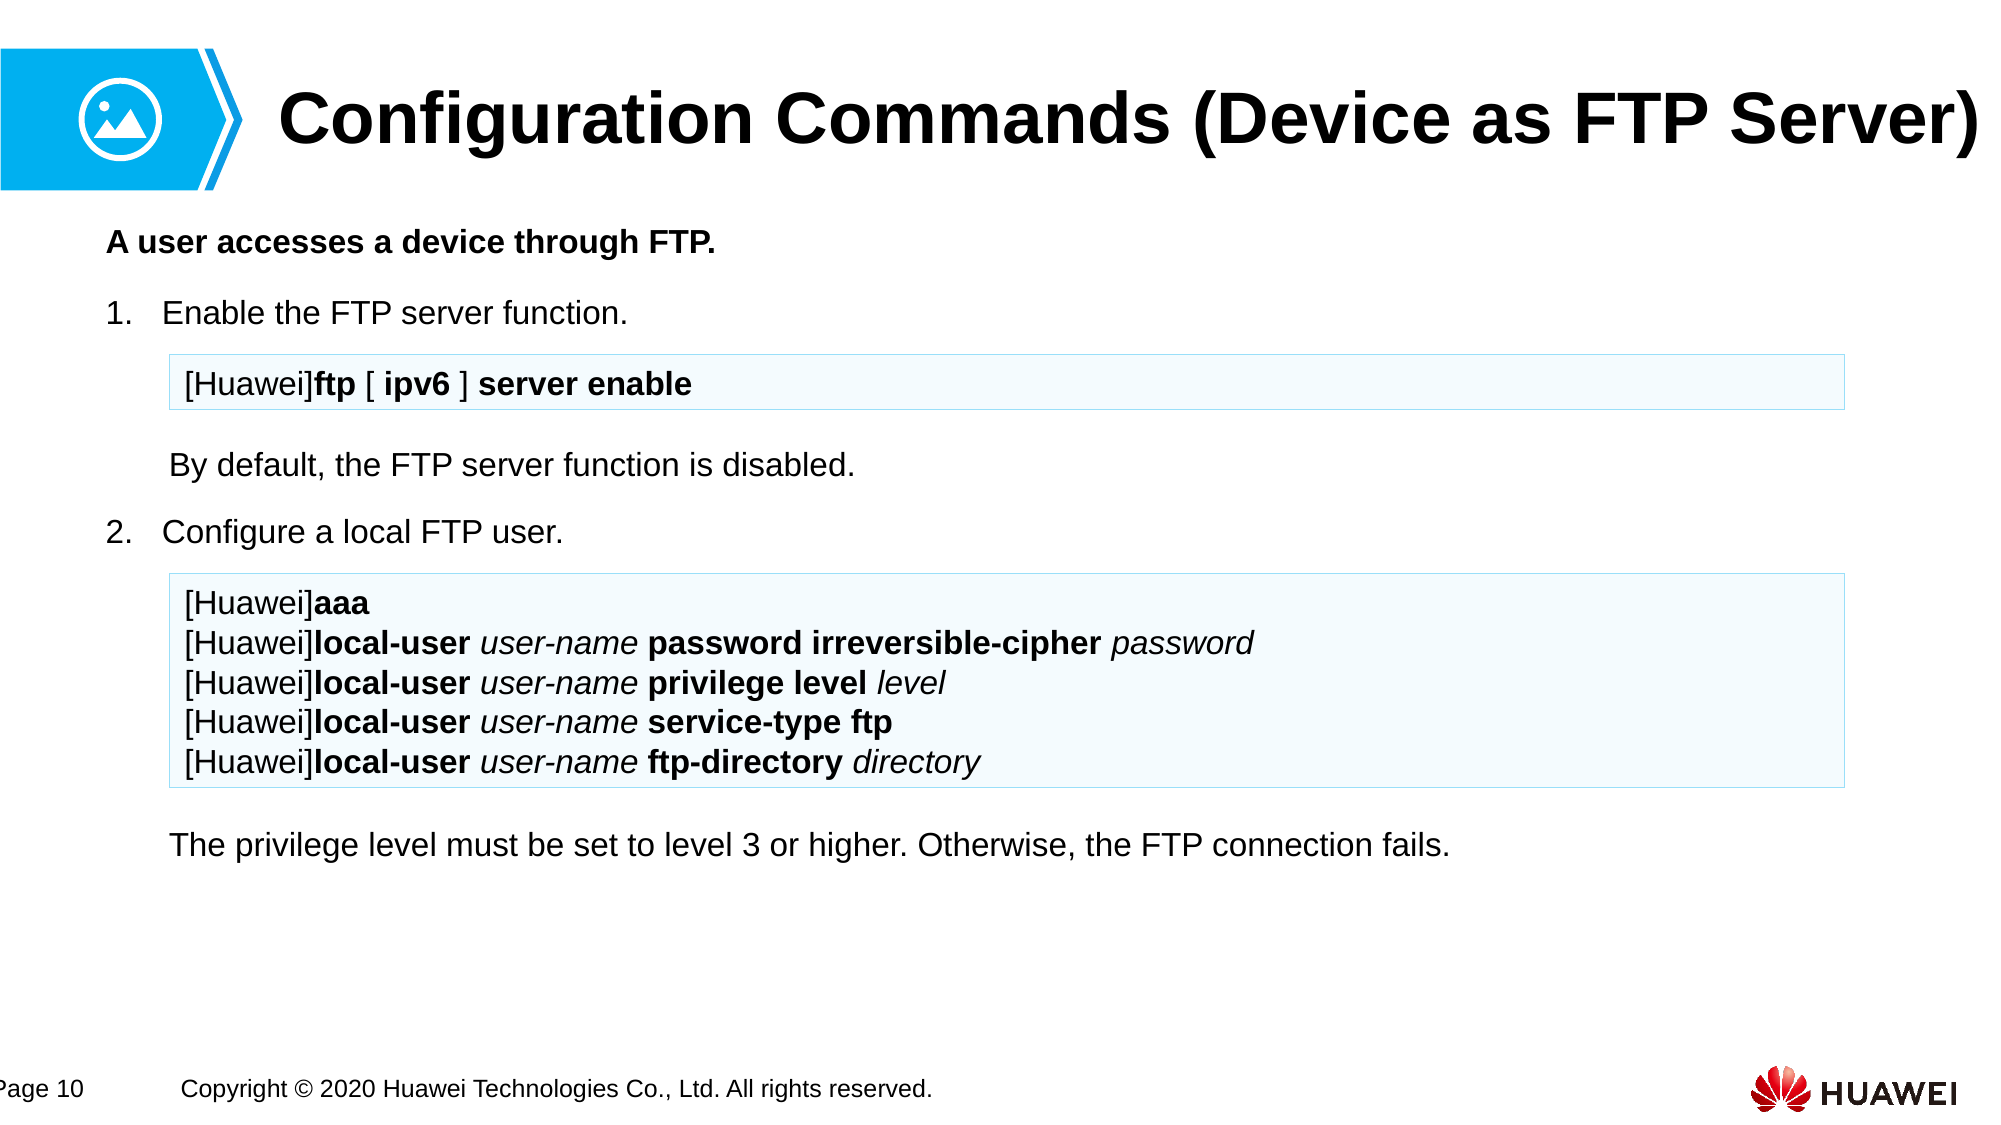

# Configuration Commands (Device as FTP Server)
A user accesses a device through FTP.
Enable the FTP server function.
[Huawei]ftp [ ipv6 ] server enable
By default, the FTP server function is disabled.
Configure a local FTP user.
[Huawei]aaa
[Huawei]local-user user-name password irreversible-cipher password
[Huawei]local-user user-name privilege level level
[Huawei]local-user user-name service-type ftp
[Huawei]local-user user-name ftp-directory directory
The privilege level must be set to level 3 or higher. Otherwise, the FTP connection fails.